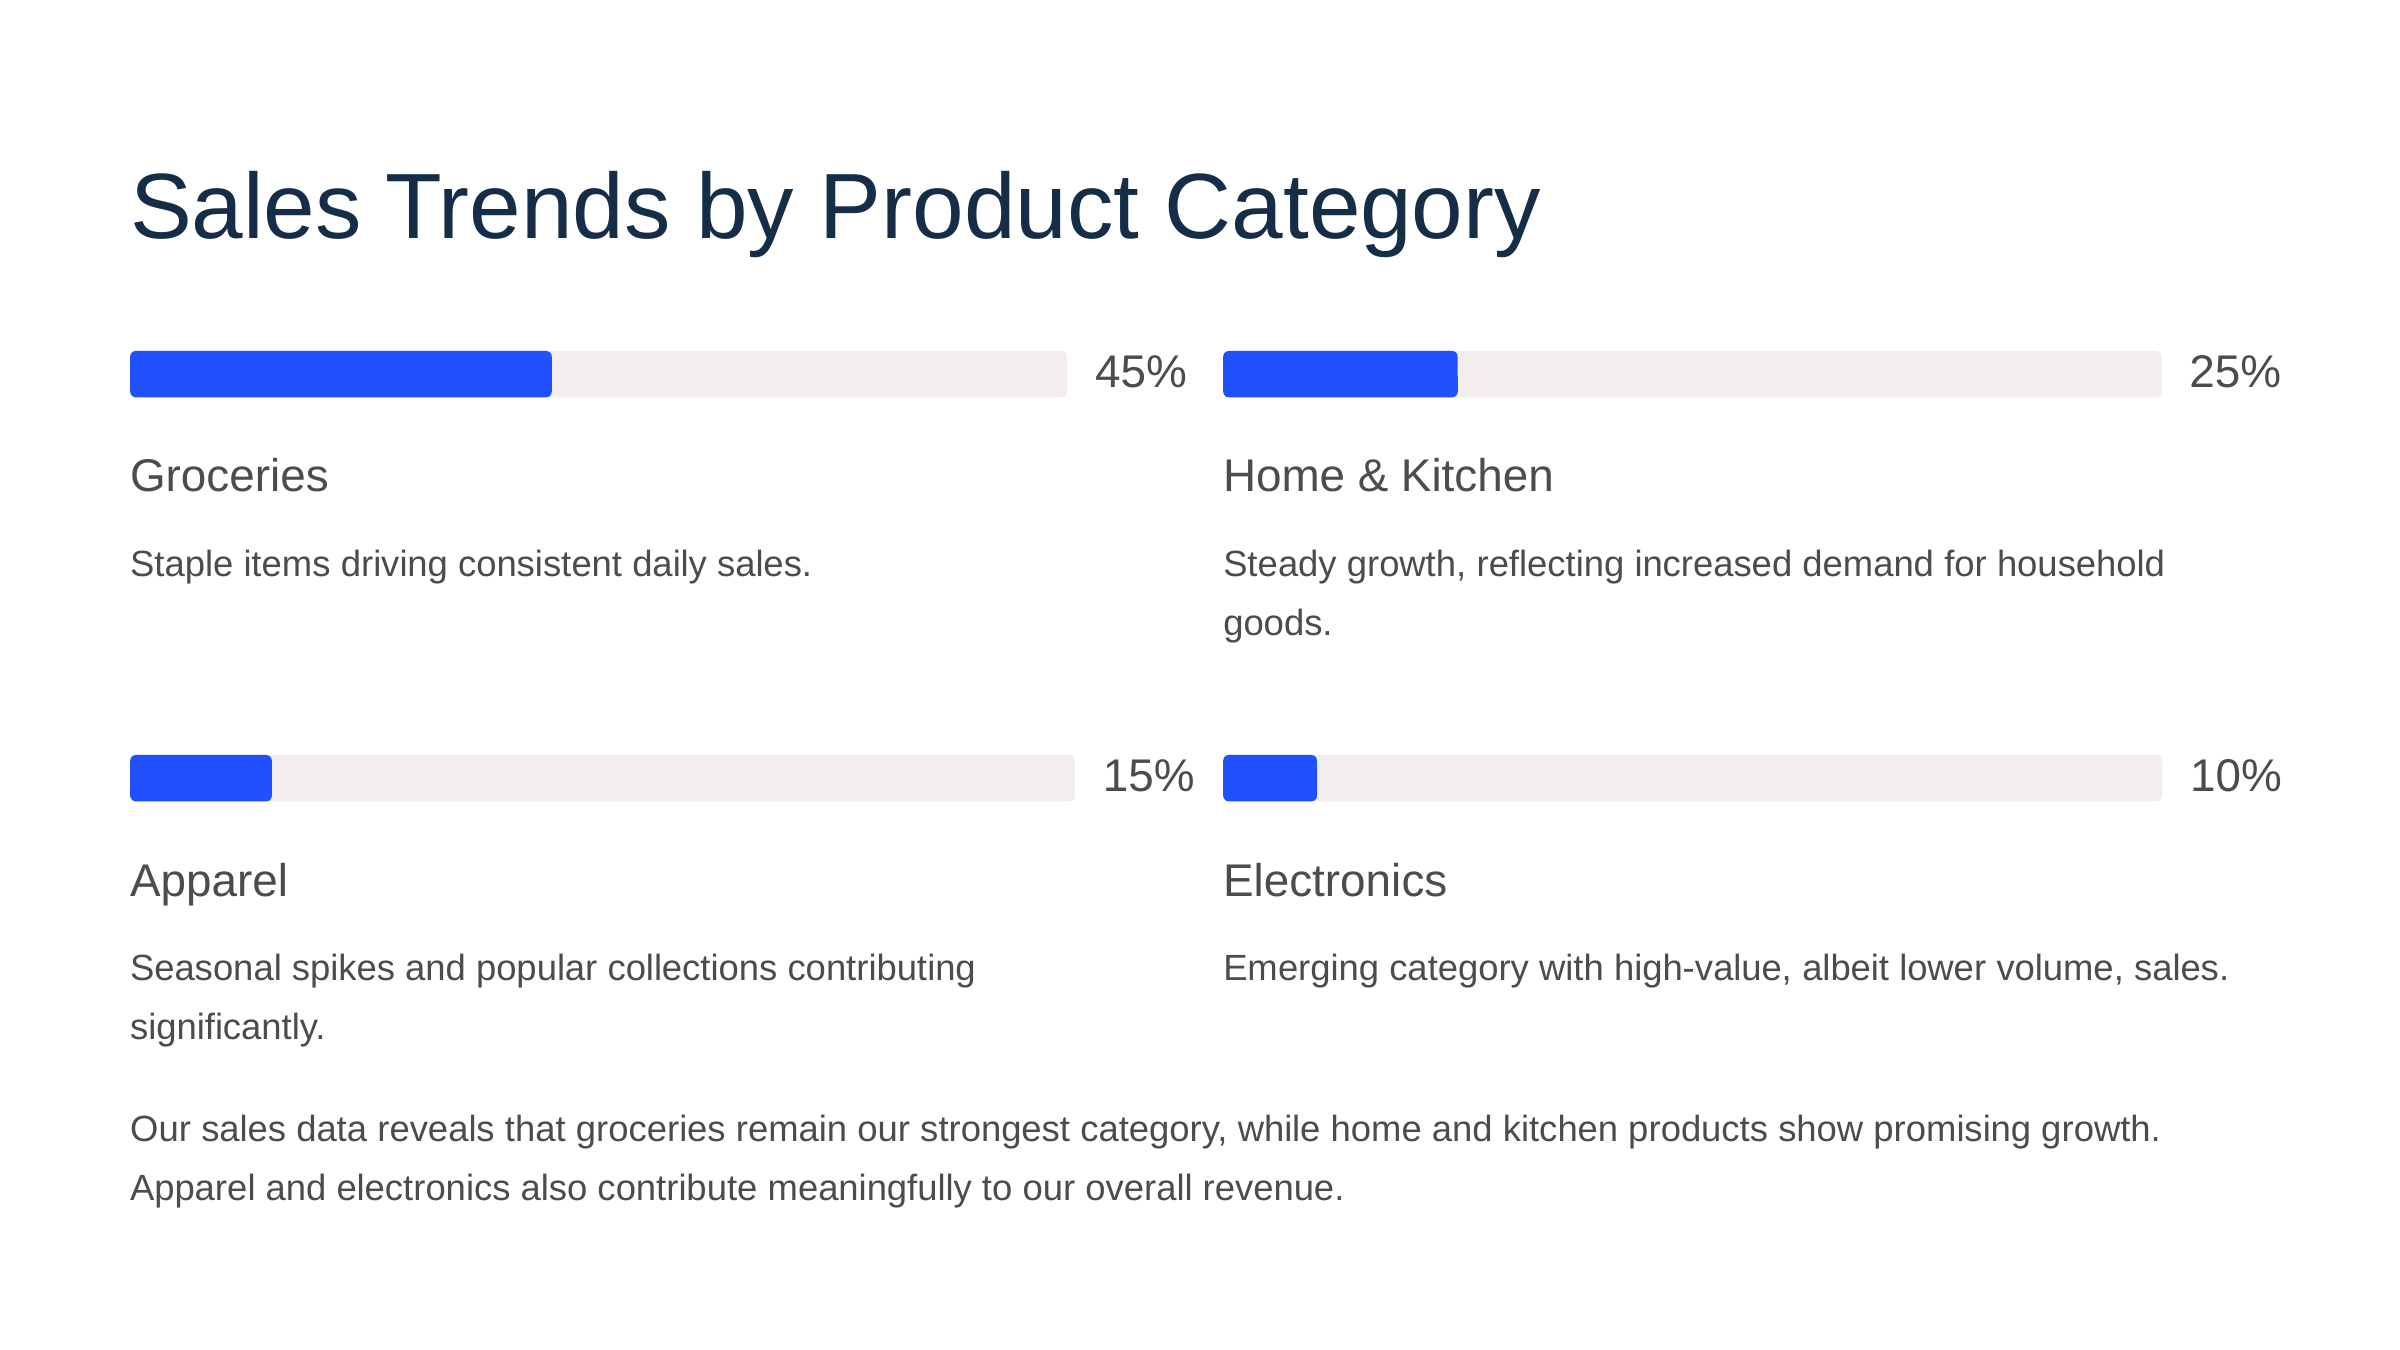

Sales Trends by Product Category

45%

25%
Groceries
Home & Kitchen
Staple items driving consistent daily sales.
Steady growth, reflecting increased demand for household goods.

15%

10%
Apparel
Electronics
Seasonal spikes and popular collections contributing significantly.
Emerging category with high-value, albeit lower volume, sales.
Our sales data reveals that groceries remain our strongest category, while home and kitchen products show promising growth. Apparel and electronics also contribute meaningfully to our overall revenue.